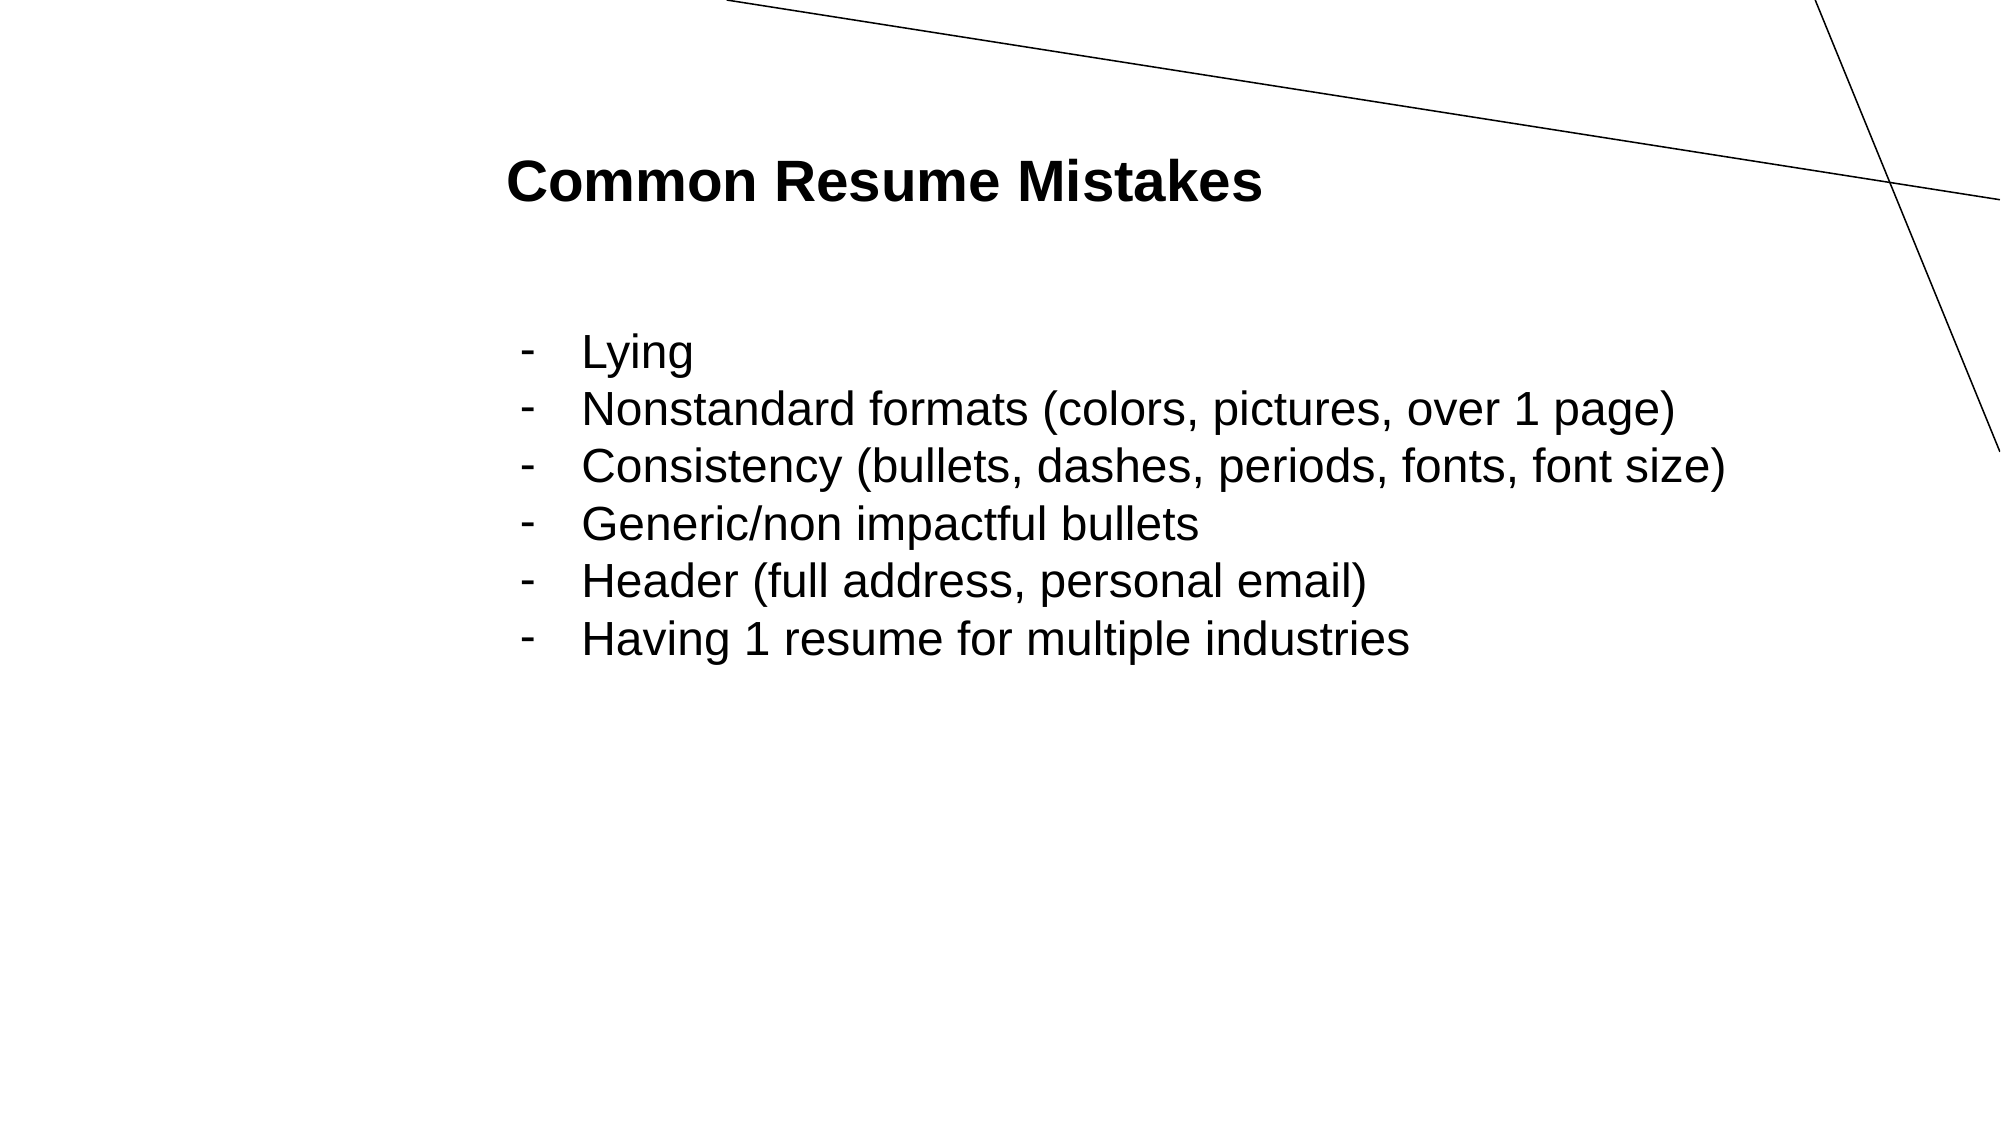

Common Resume Mistakes

Lying
Nonstandard formats (colors, pictures, over 1 page)
Consistency (bullets, dashes, periods, fonts, font size)
Generic/non impactful bullets
Header (full address, personal email)
Having 1 resume for multiple industries